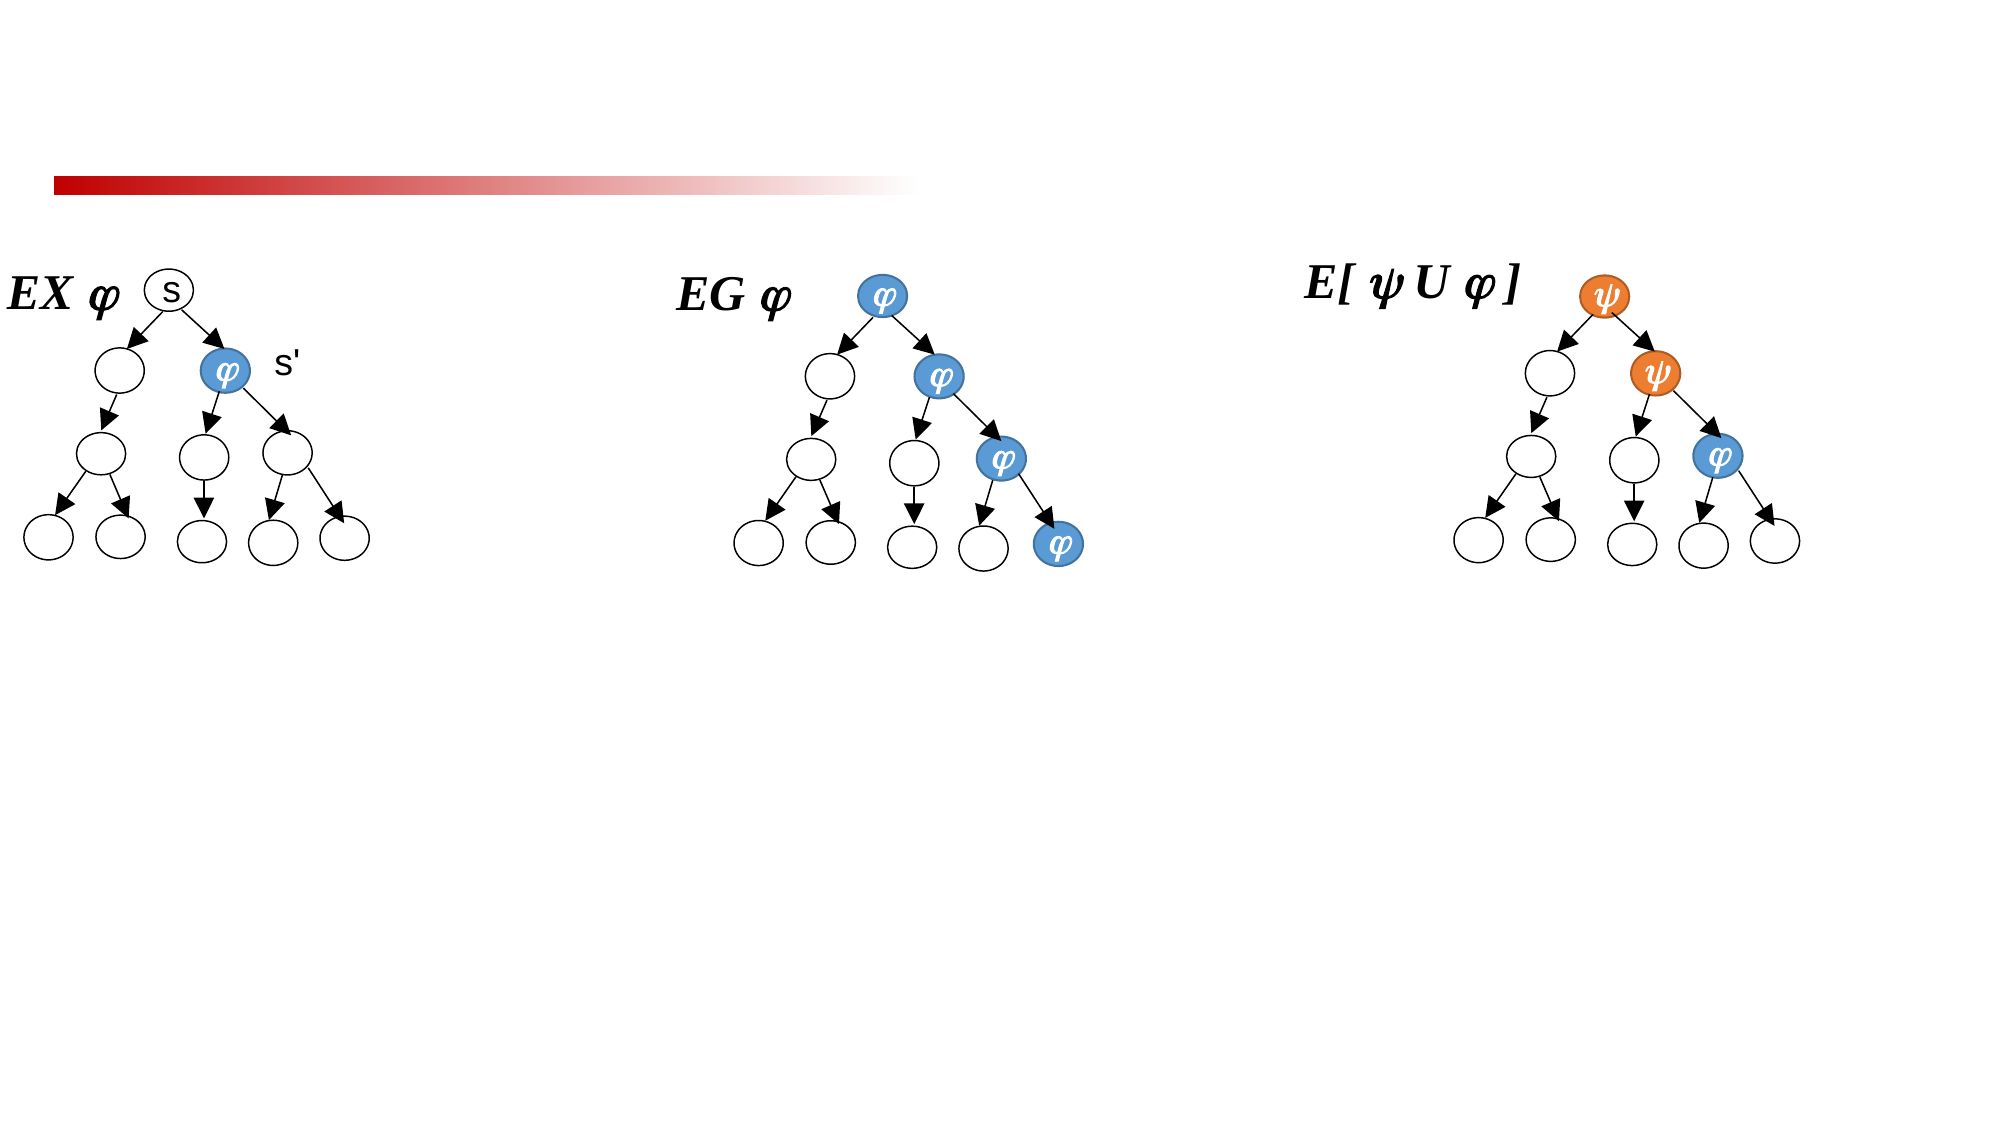

E[ ψ U ϕ ]
EX ϕ
EG ϕ
s

ϕ

ϕ

ϕ

ϕ

ϕ

ψ

ψ

ϕ

s'